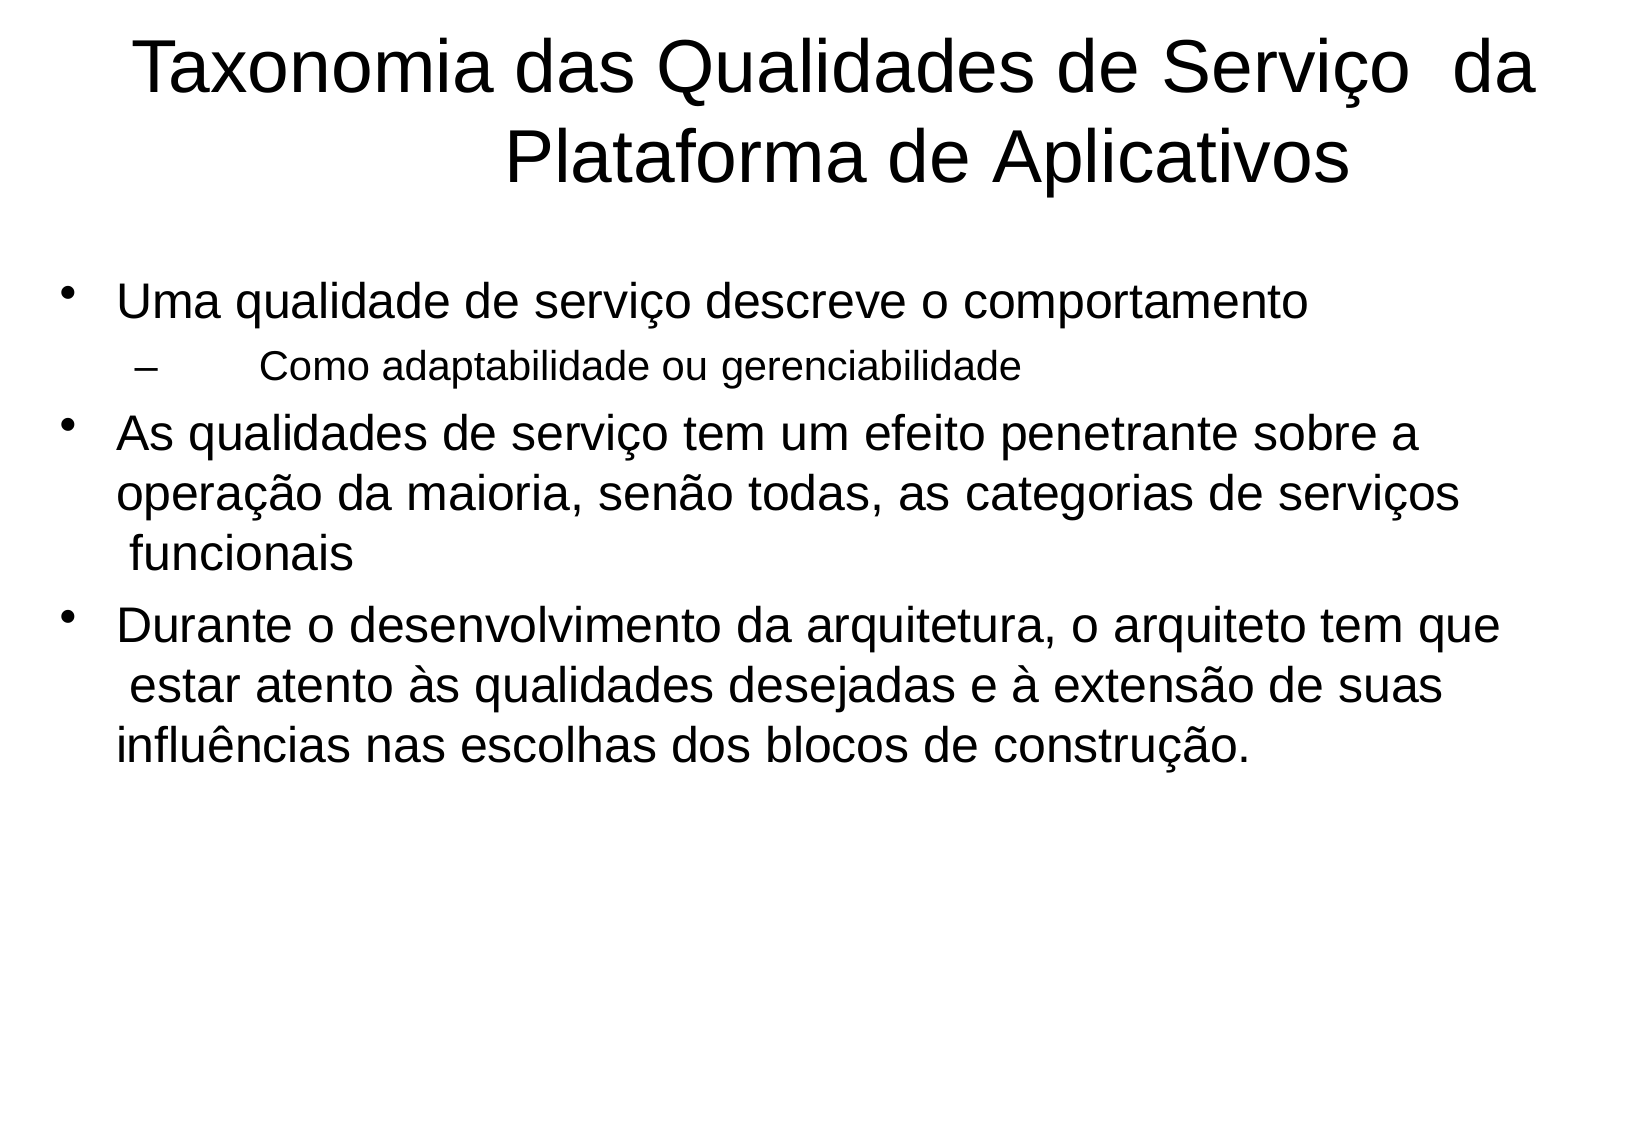

# Taxonomia das Qualidades de Serviço  da Plataforma de Aplicativos
Uma qualidade de serviço descreve o comportamento
–	Como adaptabilidade ou gerenciabilidade
As qualidades de serviço tem um efeito penetrante sobre a  operação da maioria, senão todas, as categorias de serviços  funcionais
Durante o desenvolvimento da arquitetura, o arquiteto tem que  estar atento às qualidades desejadas e à extensão de suas  influências nas escolhas dos blocos de construção.